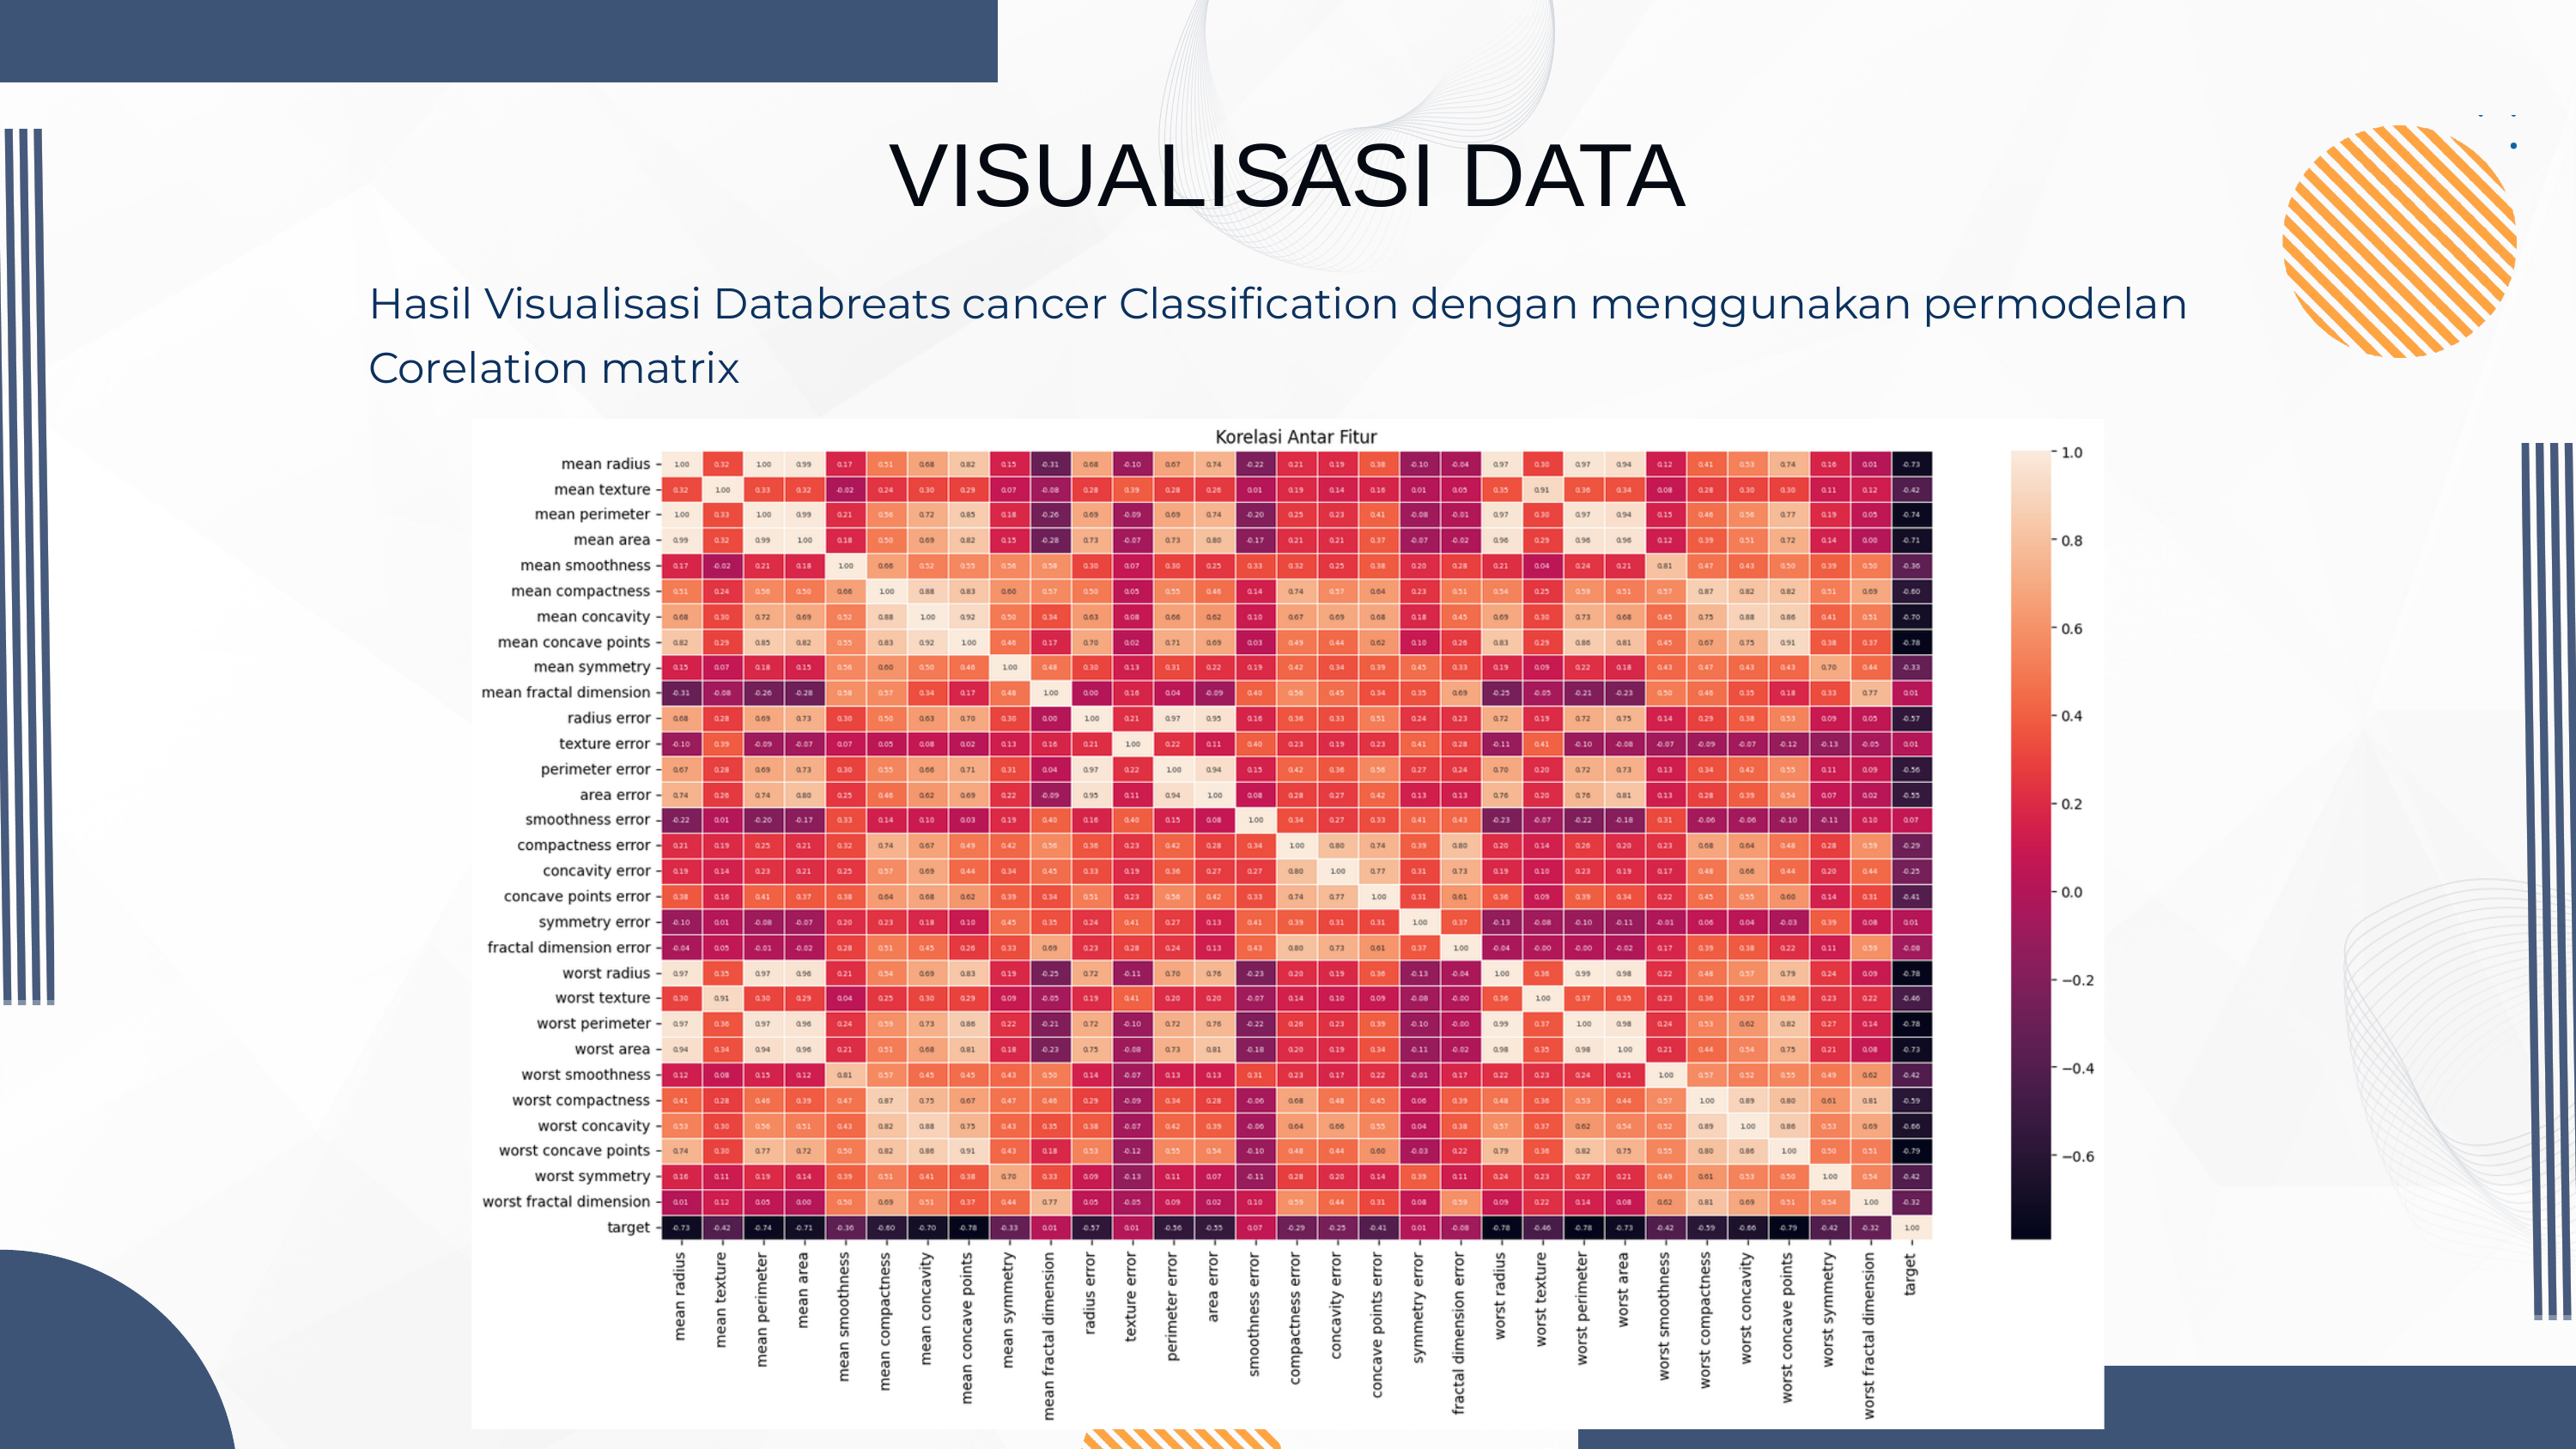

VISUALISASI DATA
Hasil Visualisasi Databreats cancer Classification dengan menggunakan permodelan Corelation matrix